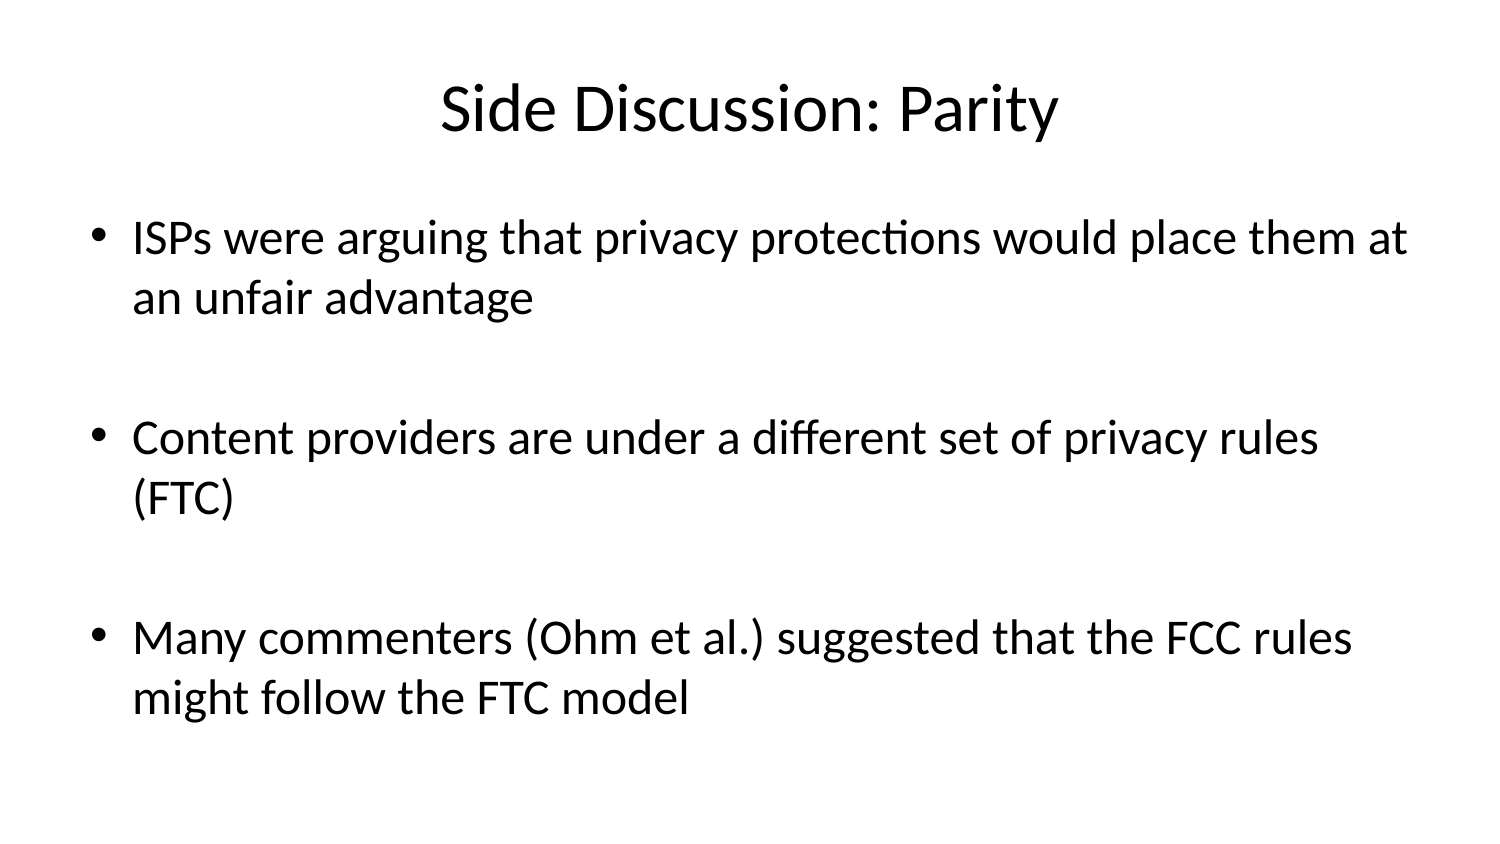

# Side Discussion: Parity
ISPs were arguing that privacy protections would place them at an unfair advantage

Content providers are under a different set of privacy rules (FTC)

Many commenters (Ohm et al.) suggested that the FCC rules might follow the FTC model